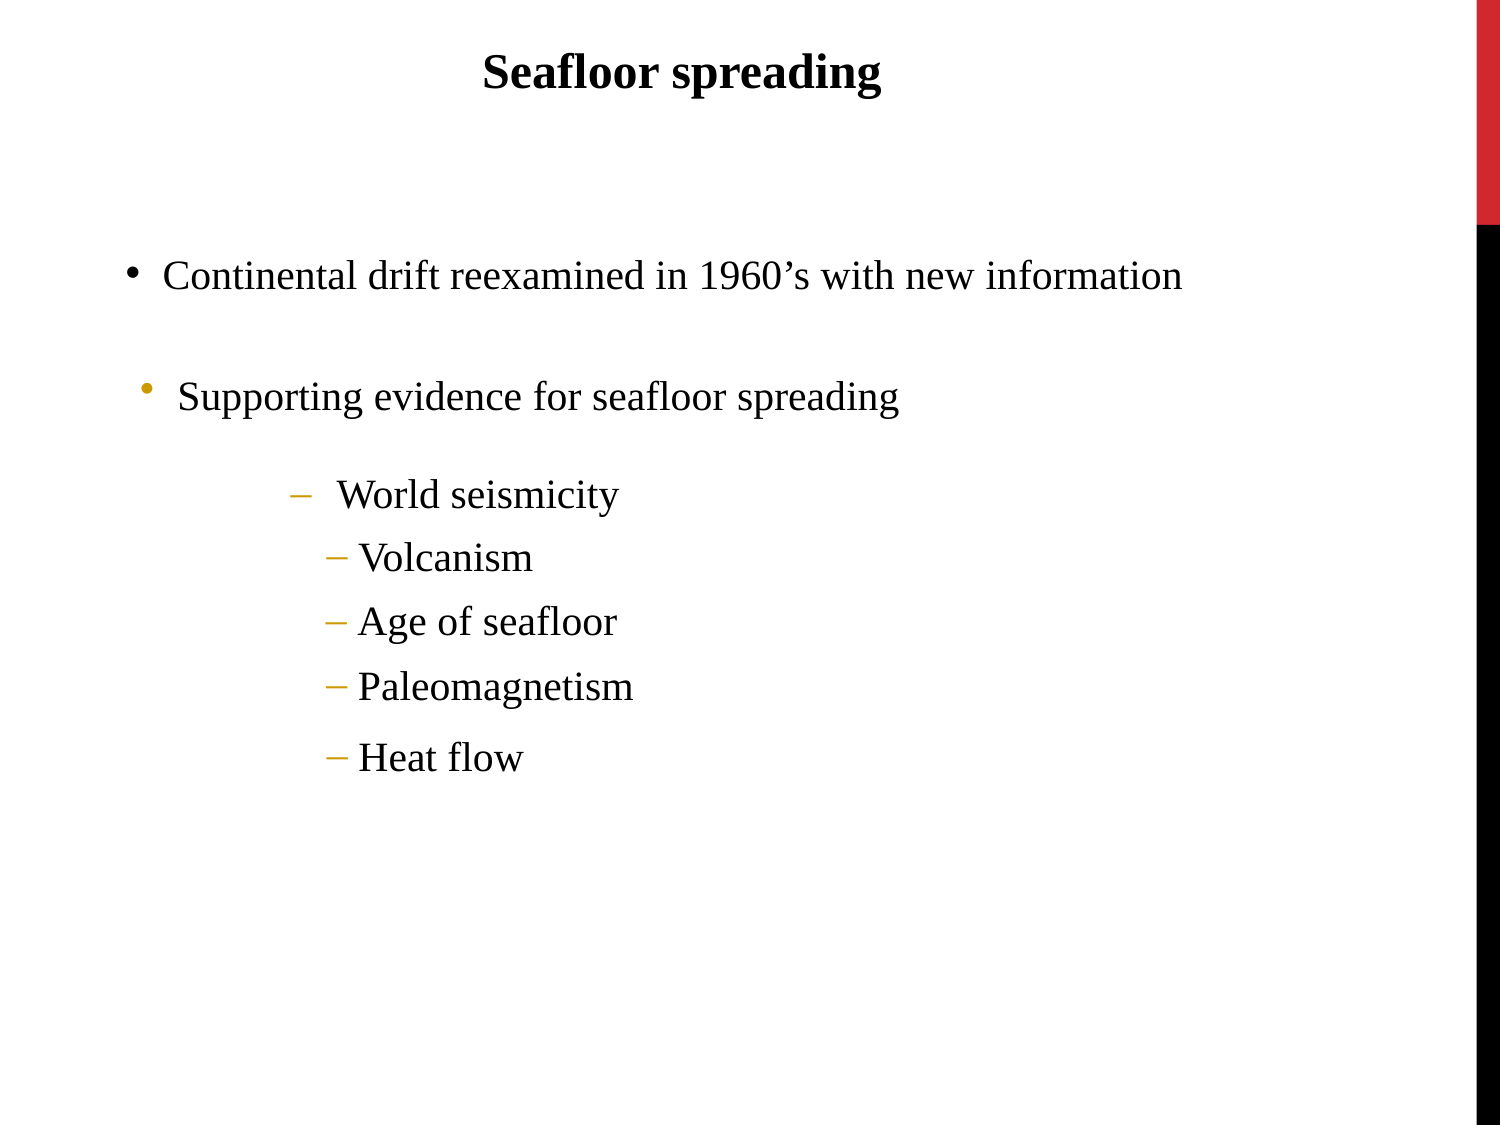

Seafloor spreading
Continental drift reexamined in 1960’s with new information
Supporting evidence for seafloor spreading
 World seismicity
 Volcanism
 Age of seafloor
 Paleomagnetism
 Heat flow